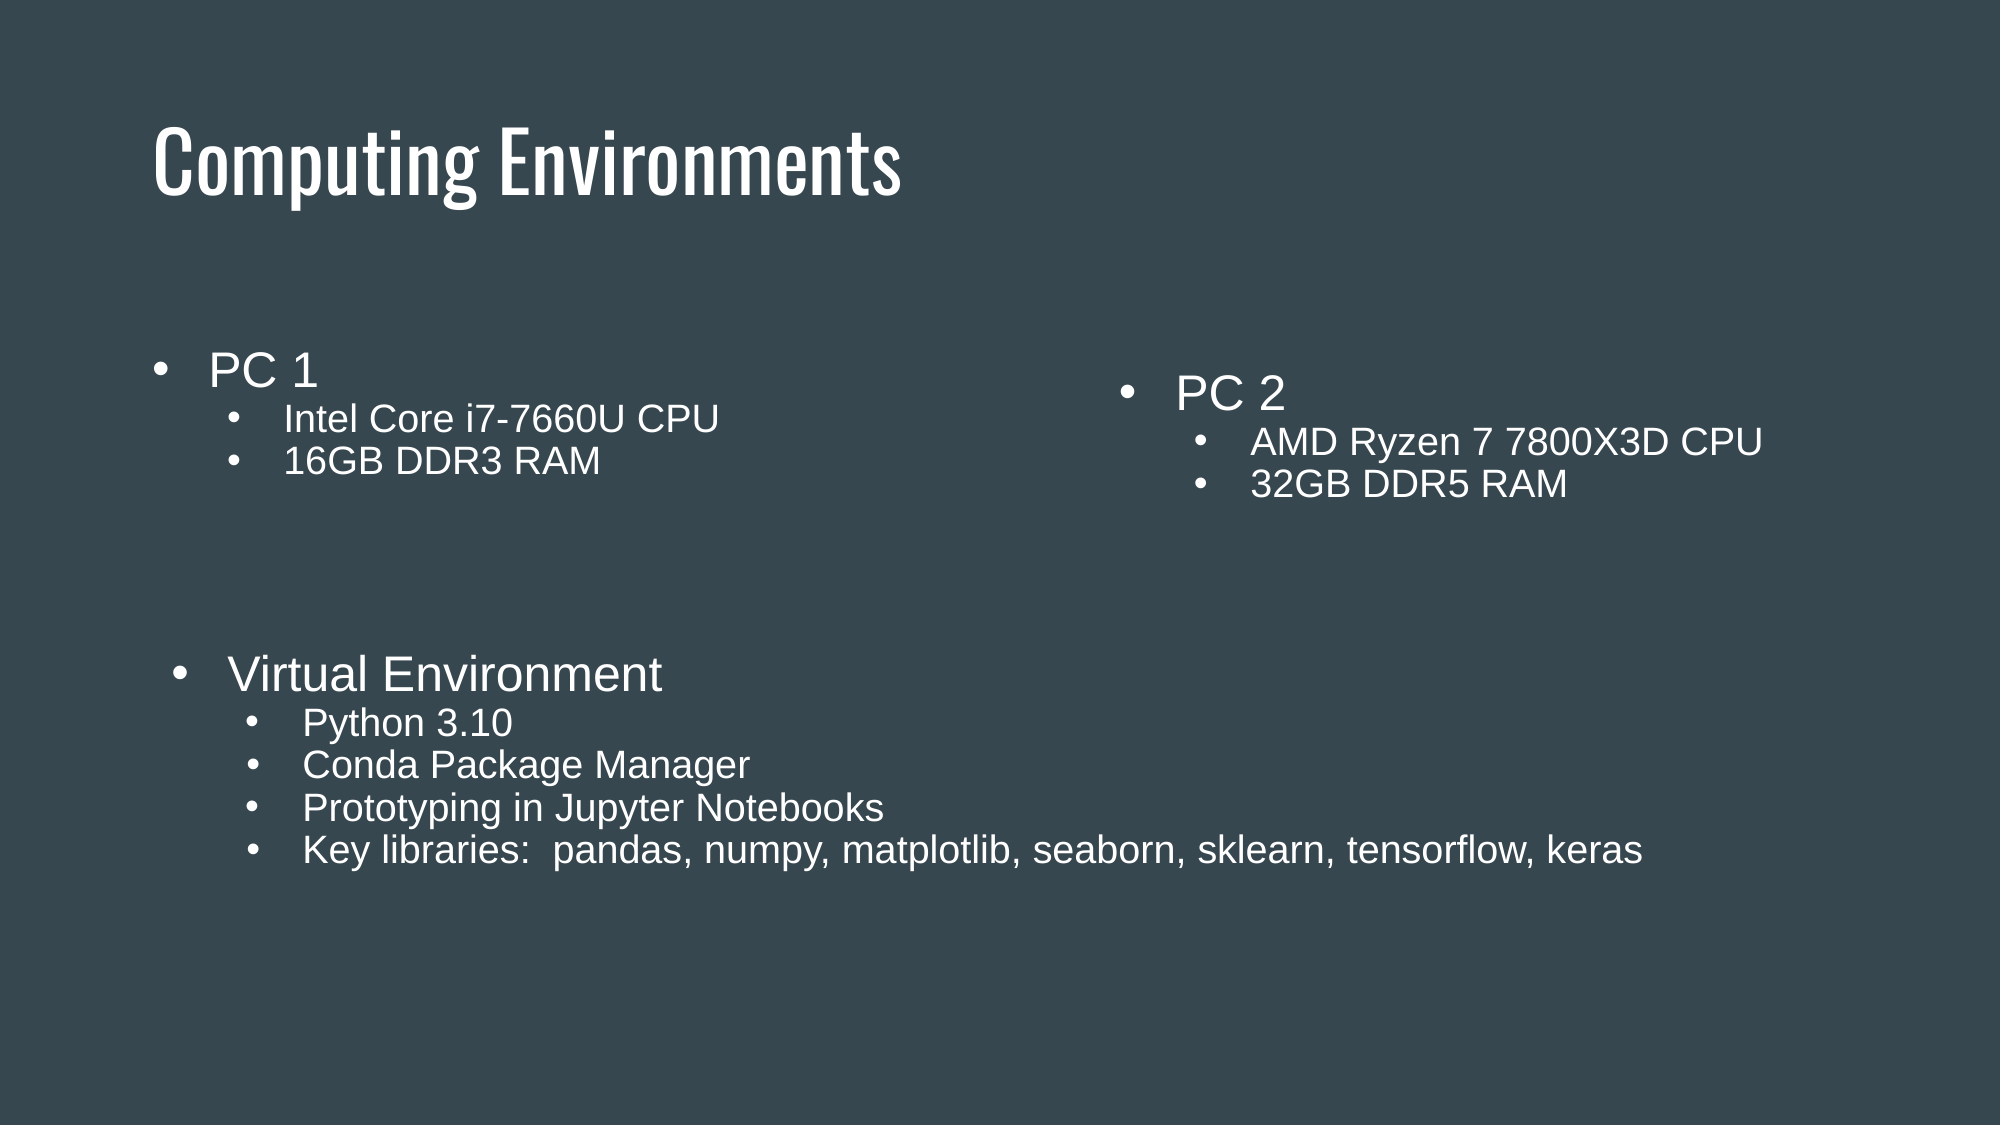

# Computing Environments
PC 1
Intel Core i7-7660U CPU
16GB DDR3 RAM
PC 2
AMD Ryzen 7 7800X3D CPU
32GB DDR5 RAM
Virtual Environment
Python 3.10
Conda Package Manager
Prototyping in Jupyter Notebooks
Key libraries:  pandas, numpy, matplotlib, seaborn, sklearn, tensorflow, keras